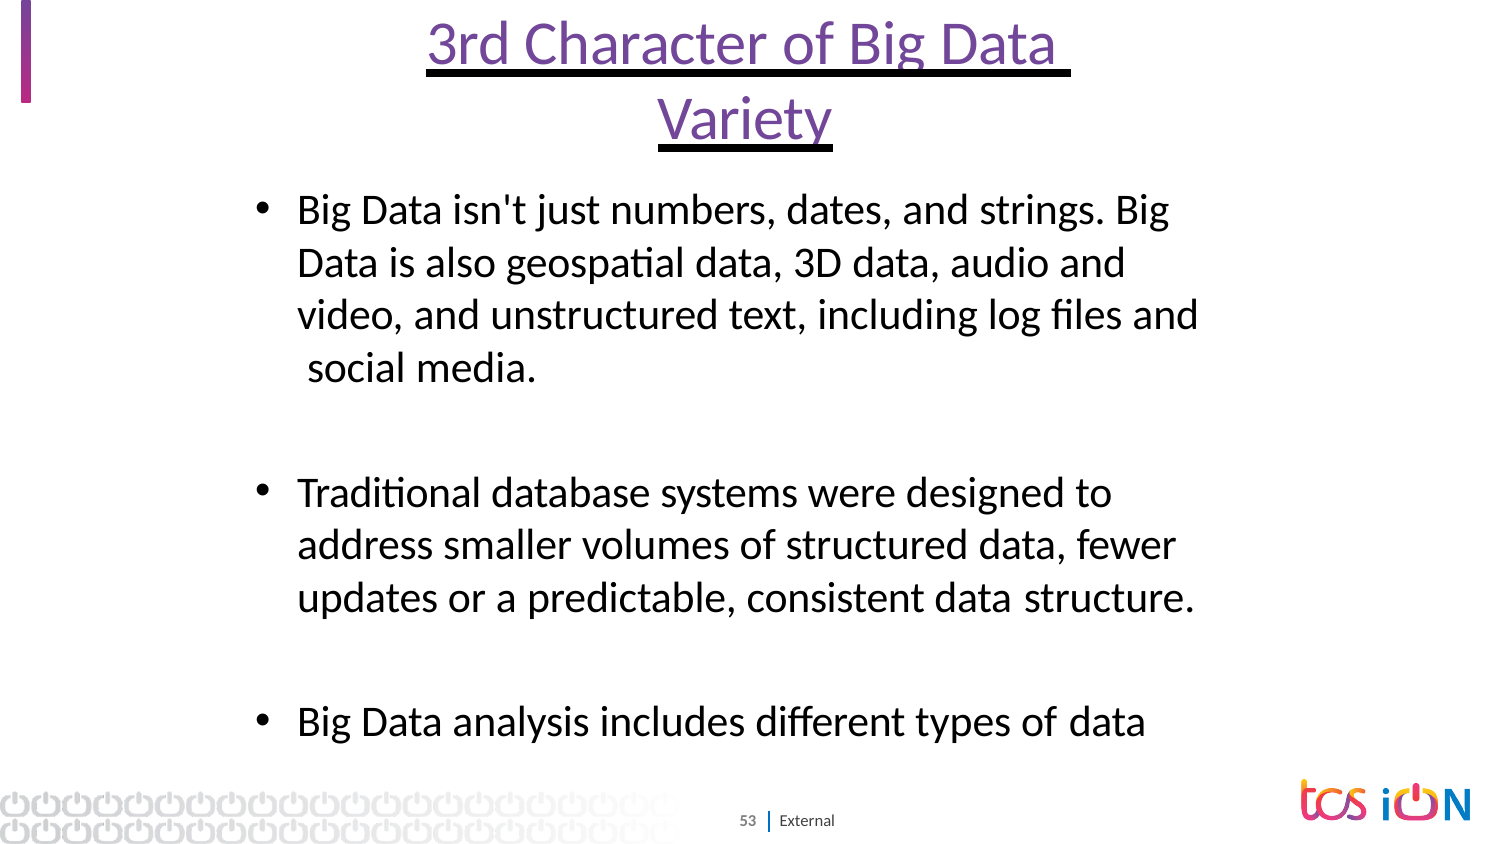

# 3rd Character of Big Data  Variety
Big Data isn't just numbers, dates, and strings. Big  Data is also geospatial data, 3D data, audio and  video, and unstructured text, including log files and  social media.

Traditional database systems were designed to  address smaller volumes of structured data, fewer  updates or a predictable, consistent data structure.

Big Data analysis includes different types of data